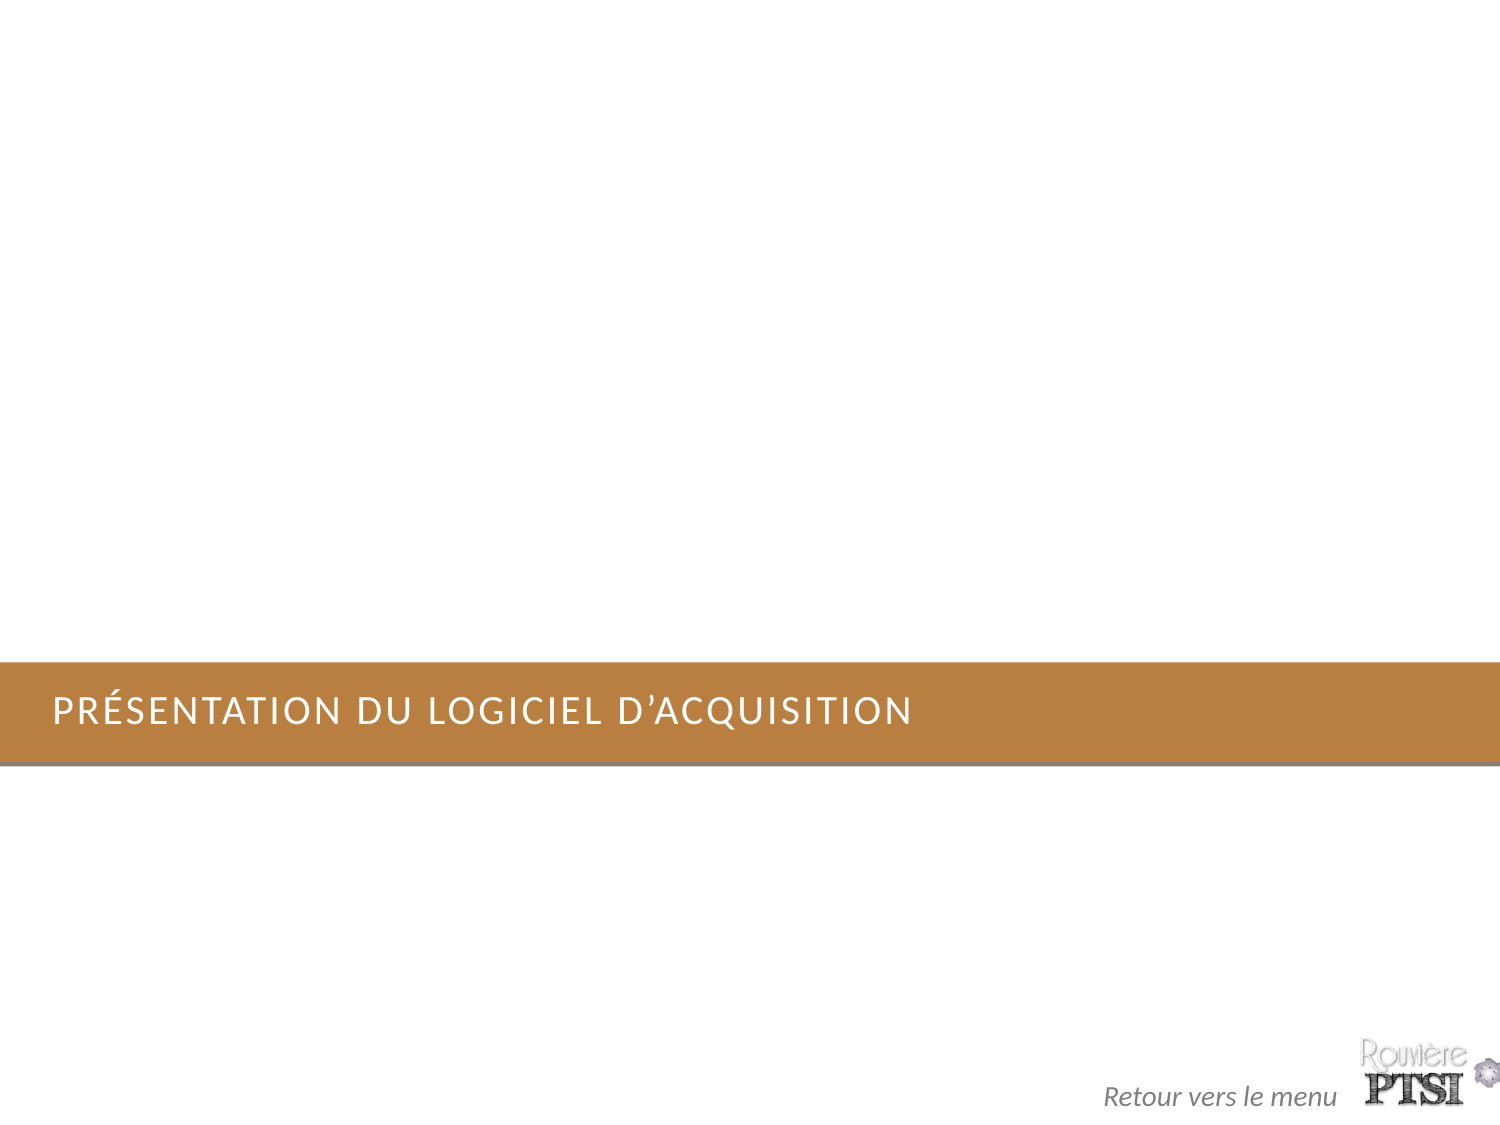

# Présentation du logiciel d’acquisition
19
Retour vers le menu